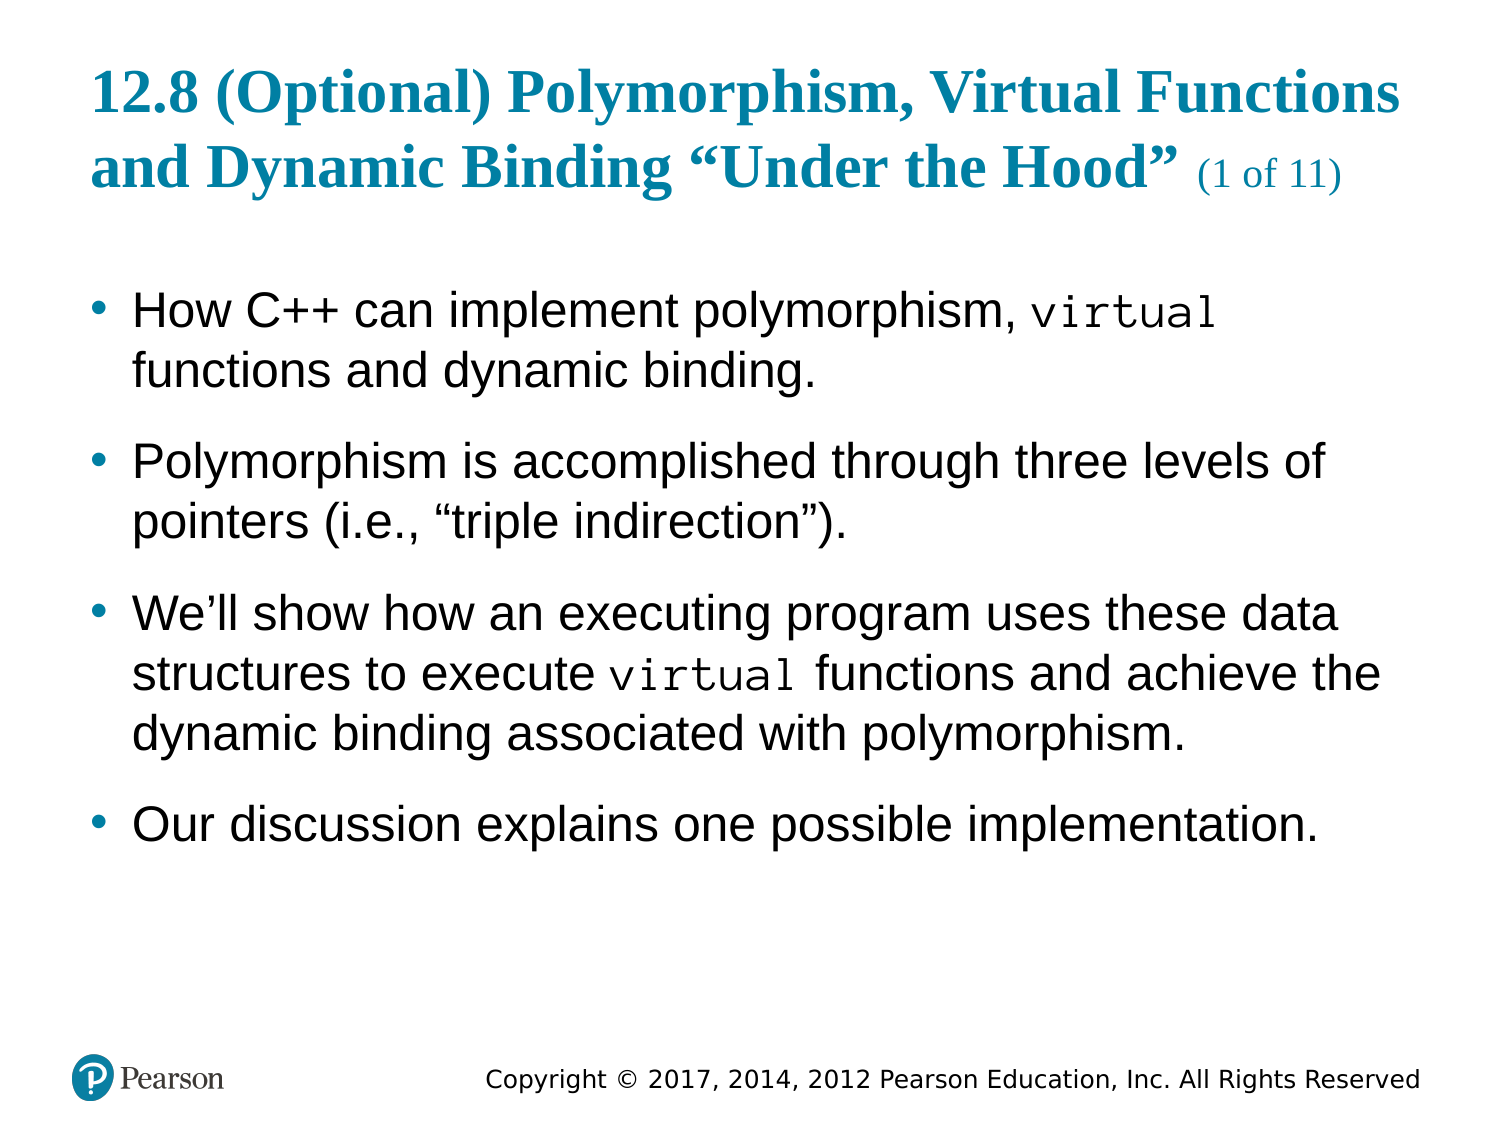

# 12.8 (Optional) Polymorphism, Virtual Functions and Dynamic Binding “Under the Hood” (1 of 11)
How C++ can implement polymorphism, virtual functions and dynamic binding.
Polymorphism is accomplished through three levels of pointers (i.e., “triple indirection”).
We’ll show how an executing program uses these data structures to execute virtual functions and achieve the dynamic binding associated with polymorphism.
Our discussion explains one possible implementation.